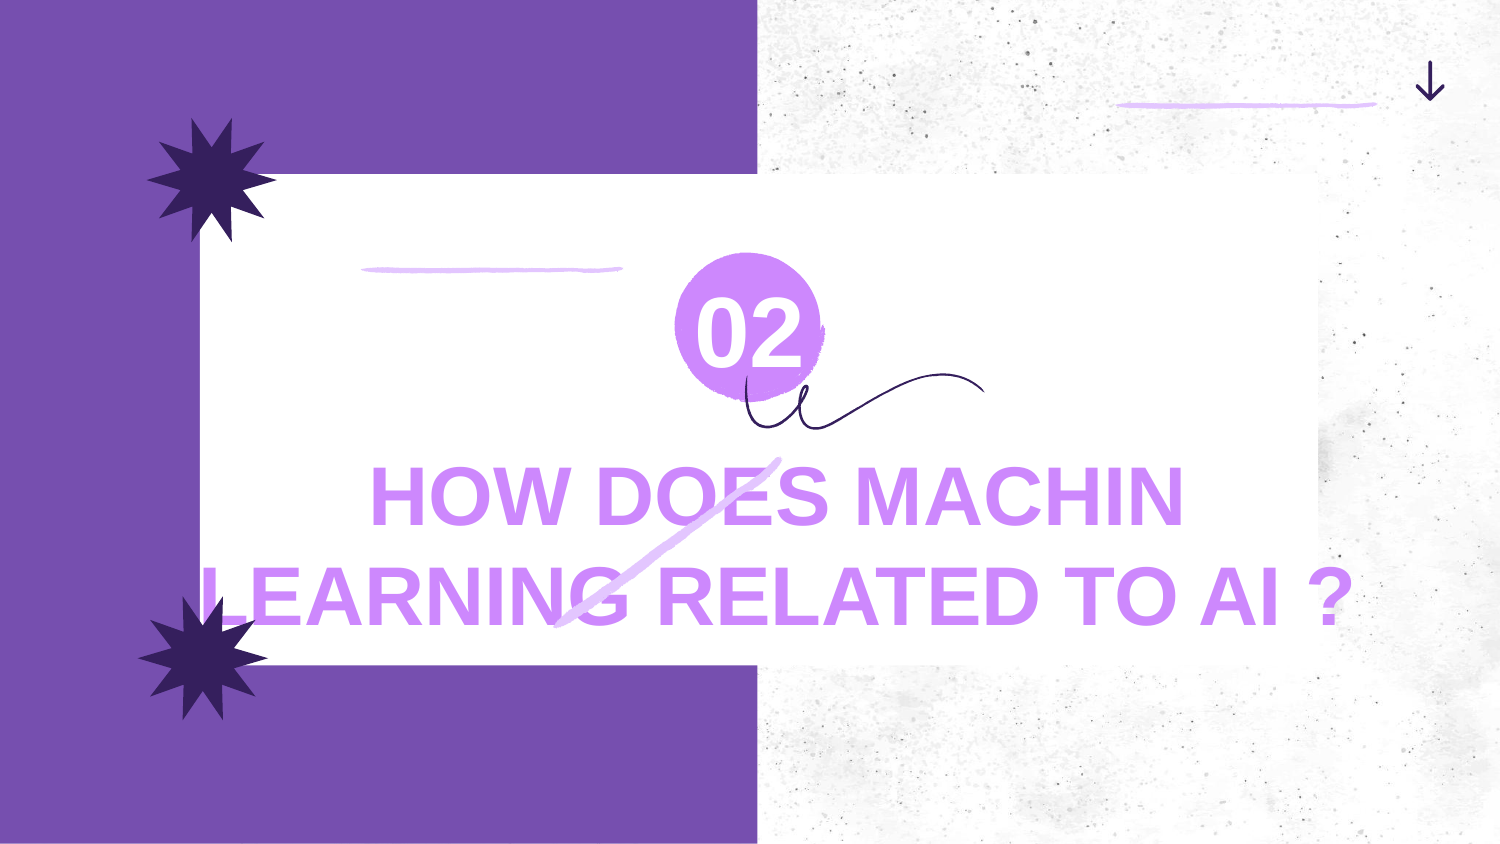

02

# HOW DOES MACHIN LEARNING RELATED TO AI ?